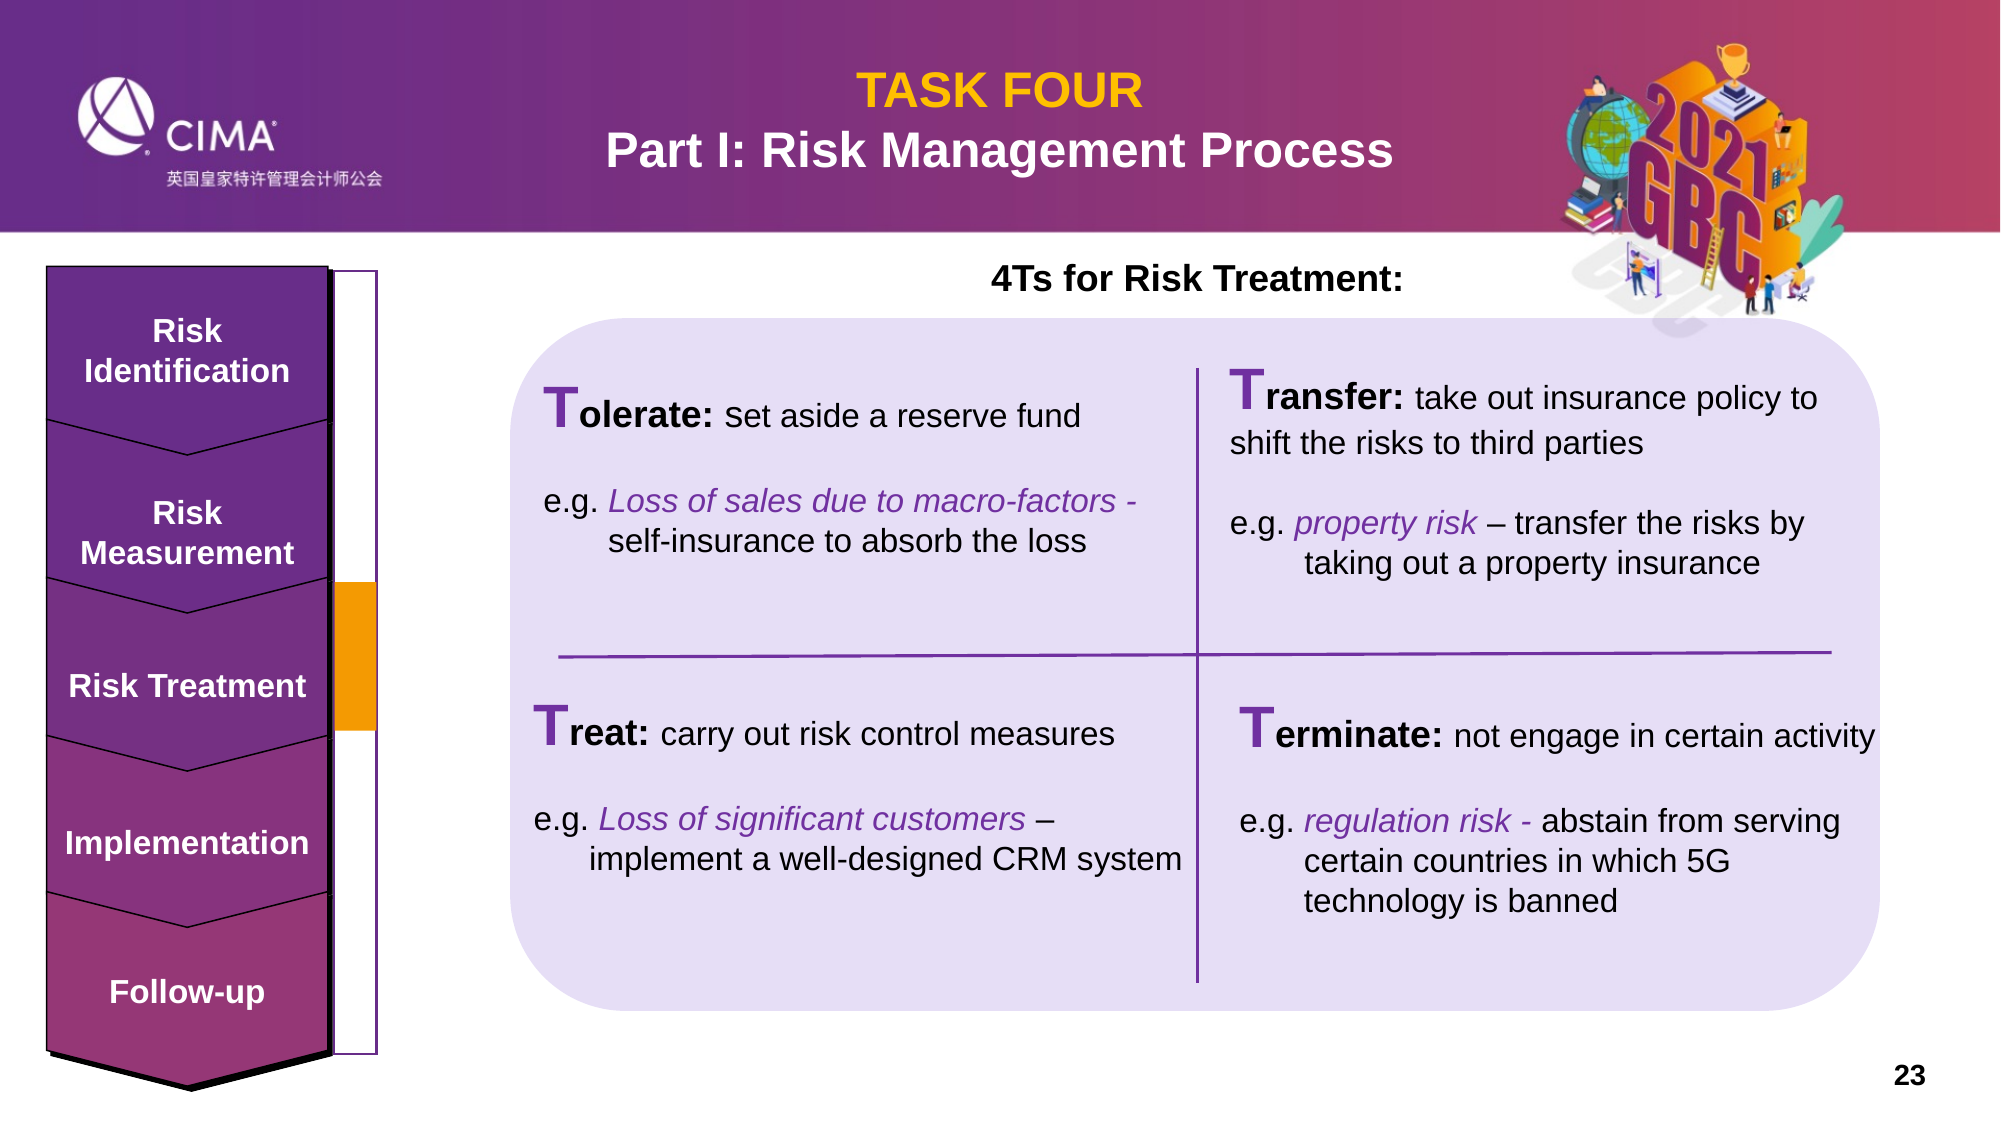

TASK FOUR
Part I: Risk Management Process
4Ts for Risk Treatment:

Risk Identification

Risk Measurement

Risk Treatment

Implementation

Follow-up

Transfer: take out insurance policy to shift the risks to third parties

e.g. property risk – transfer the risks by
　　taking out a property insurance
Tolerate: set aside a reserve fund

e.g. Loss of sales due to macro-factors -
       self-insurance to absorb the loss
Treat: carry out risk control measures

e.g. Loss of significant customers –
      implement a well-designed CRM system

Terminate: not engage in certain activity

e.g. regulation risk - abstain from serving
       certain countries in which 5G
       technology is banned

23